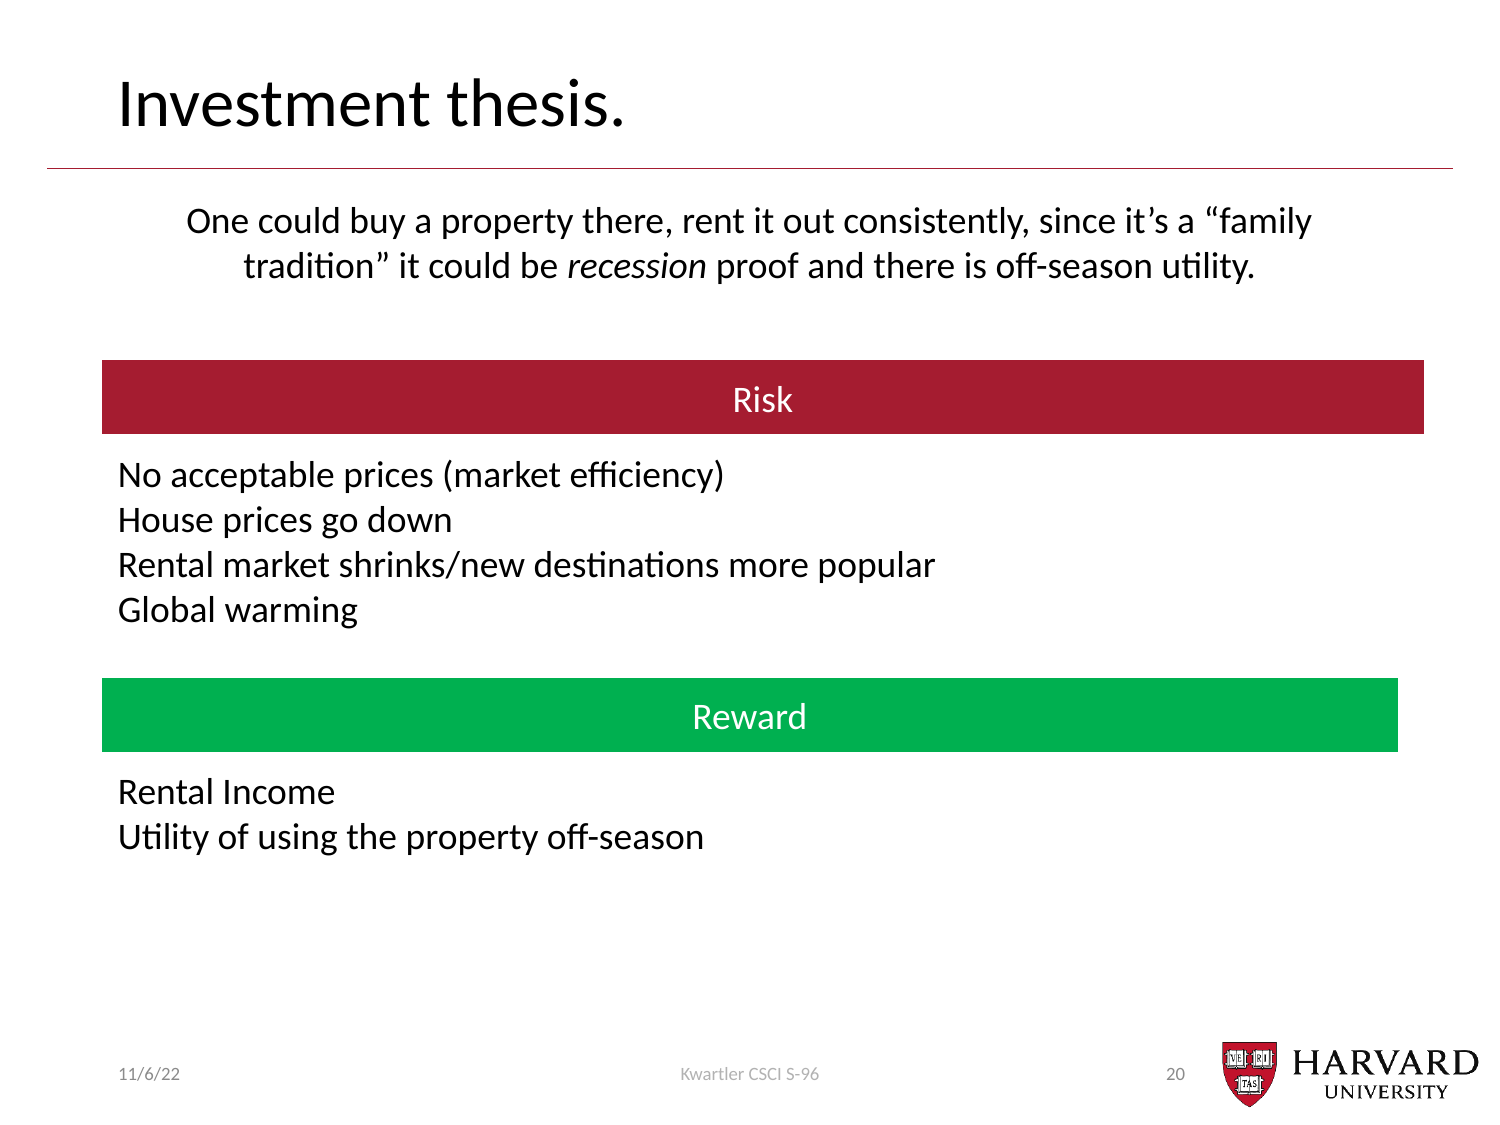

# Investment thesis.
One could buy a property there, rent it out consistently, since it’s a “family tradition” it could be recession proof and there is off-season utility.
Risk
No acceptable prices (market efficiency)
House prices go down
Rental market shrinks/new destinations more popular
Global warming
Reward
Rental Income
Utility of using the property off-season
11/6/22
Kwartler CSCI S-96
20